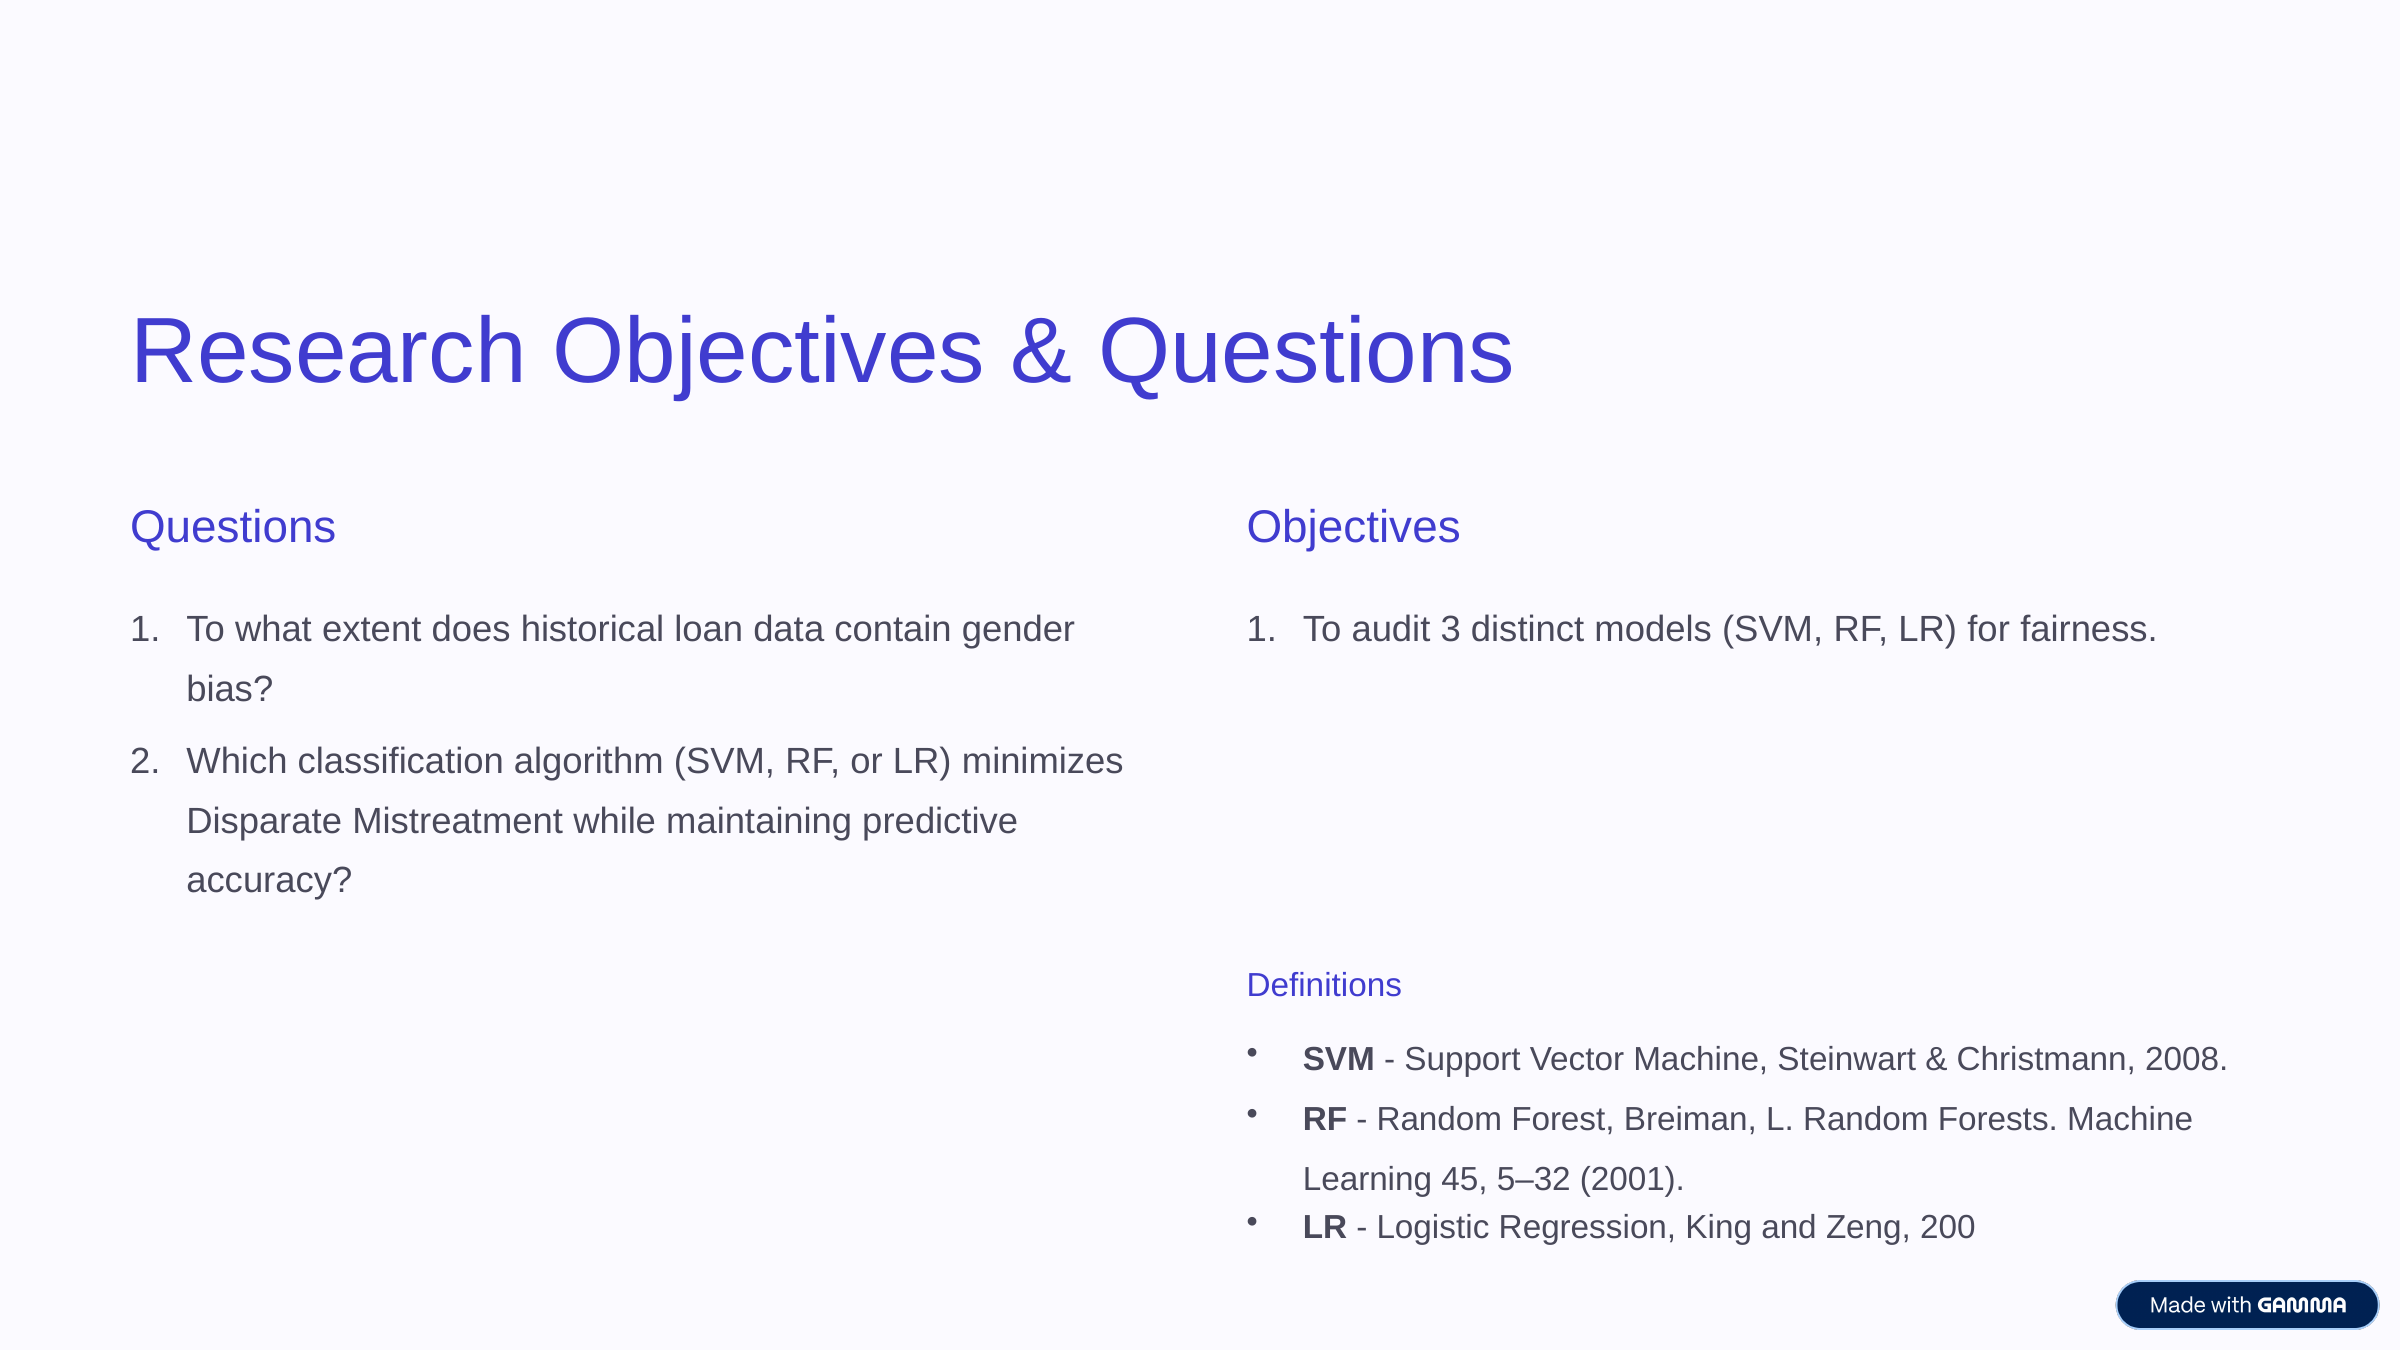

Research Objectives & Questions
Questions
Objectives
To what extent does historical loan data contain gender bias?
To audit 3 distinct models (SVM, RF, LR) for fairness.
Which classification algorithm (SVM, RF, or LR) minimizes Disparate Mistreatment while maintaining predictive accuracy?
Definitions
SVM - Support Vector Machine, Steinwart & Christmann, 2008.
RF - Random Forest, Breiman, L. Random Forests. Machine Learning 45, 5–32 (2001).
LR - Logistic Regression, King and Zeng, 200